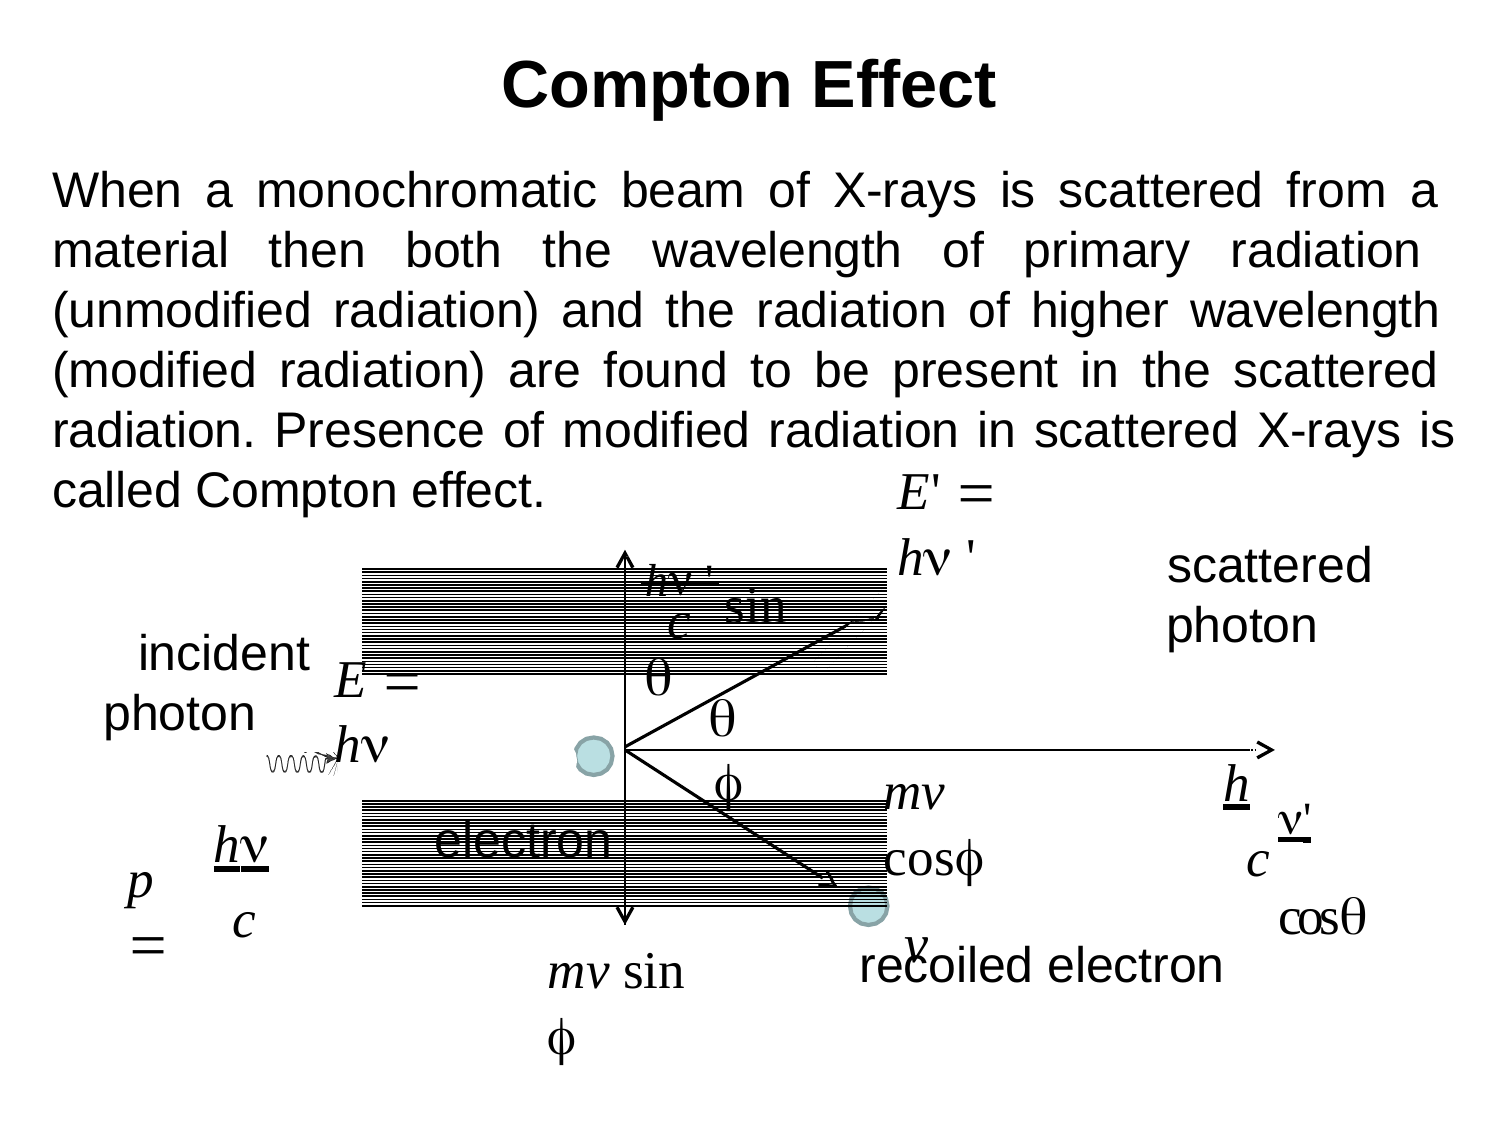

# Compton Effect
When a monochromatic beam of X-rays is scattered from a  material then both the wavelength of primary radiation  (unmodified radiation) and the radiation of higher wavelength  (modified radiation) are found to be present in the scattered  radiation. Presence of modified radiation in scattered X-rays is
E' = hν '
called Compton effect.
scattered  photon
hν ' sin θ

c

incident  photon

E = hν

θ
mv cosφ
v
h
c

φ

ν' cosθ

hν c

electron

p =

recoiled electron
mv sin φ